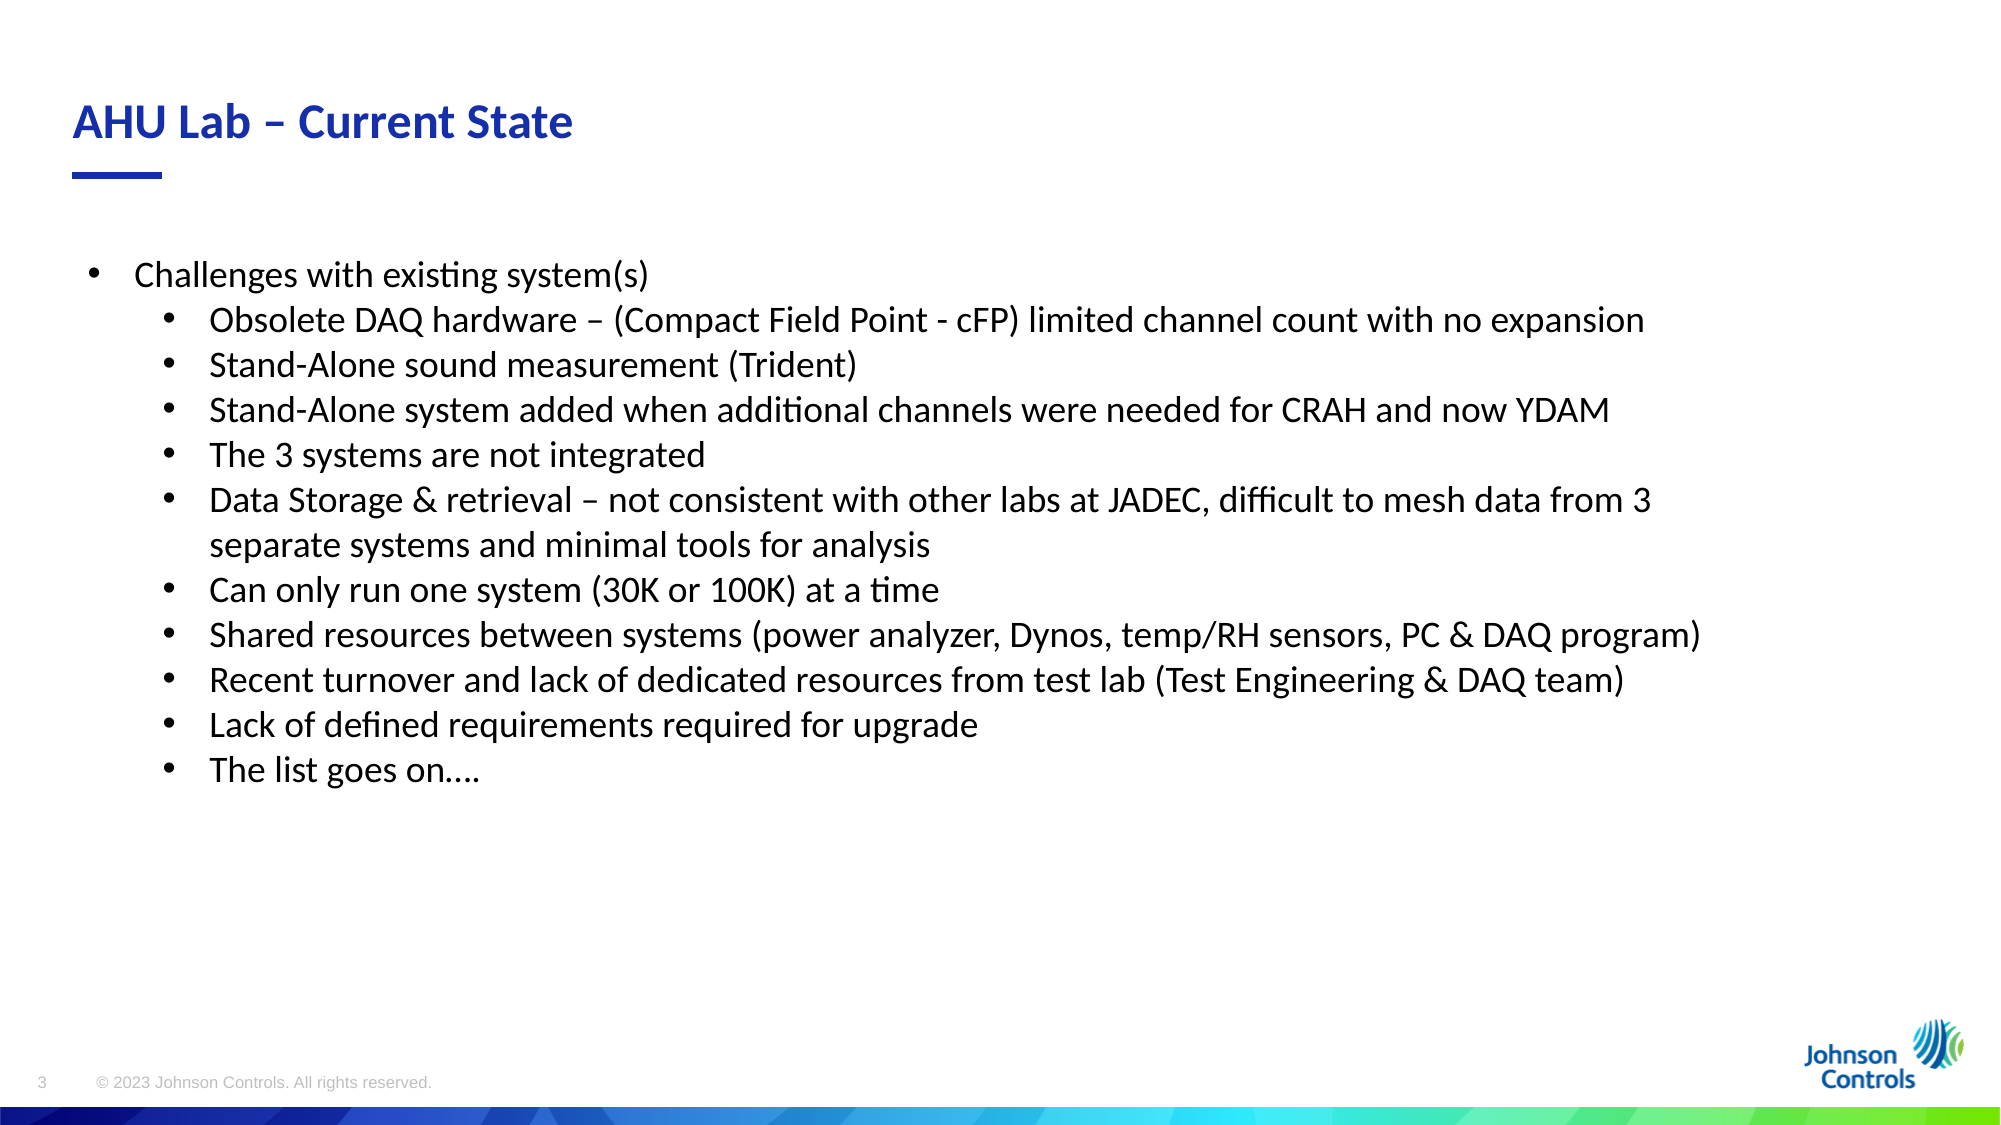

# AHU Lab – Current State

Challenges with existing system(s)
Obsolete DAQ hardware – (Compact Field Point - cFP) limited channel count with no expansion
Stand-Alone sound measurement (Trident)
Stand-Alone system added when additional channels were needed for CRAH and now YDAM
The 3 systems are not integrated
Data Storage & retrieval – not consistent with other labs at JADEC, difficult to mesh data from 3 separate systems and minimal tools for analysis
Can only run one system (30K or 100K) at a time
Shared resources between systems (power analyzer, Dynos, temp/RH sensors, PC & DAQ program)
Recent turnover and lack of dedicated resources from test lab (Test Engineering & DAQ team)
Lack of defined requirements required for upgrade
The list goes on….
3
© 2023 Johnson Controls. All rights reserved.